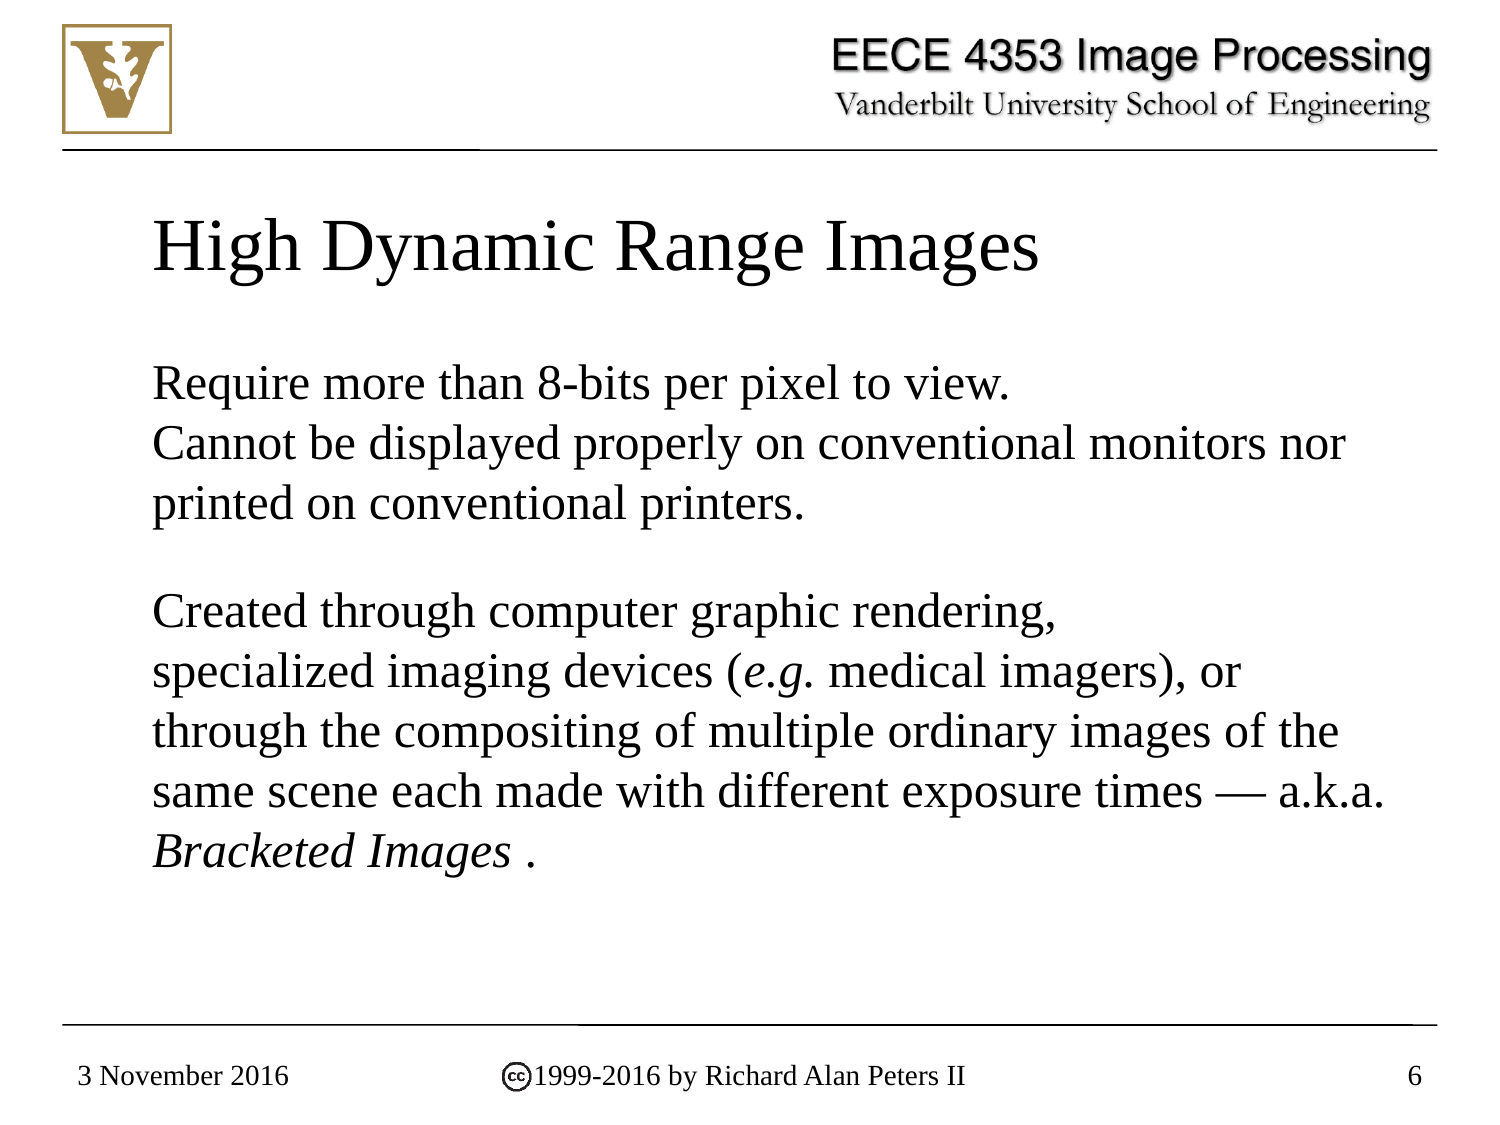

# High Dynamic Range Images
Require more than 8-bits per pixel to view.
Cannot be displayed properly on conventional monitors nor printed on conventional printers.
Created through computer graphic rendering,
specialized imaging devices (e.g. medical imagers), or
through the compositing of multiple ordinary images of the same scene each made with different exposure times — a.k.a. Bracketed Images .
3 November 2016
1999-2016 by Richard Alan Peters II
6